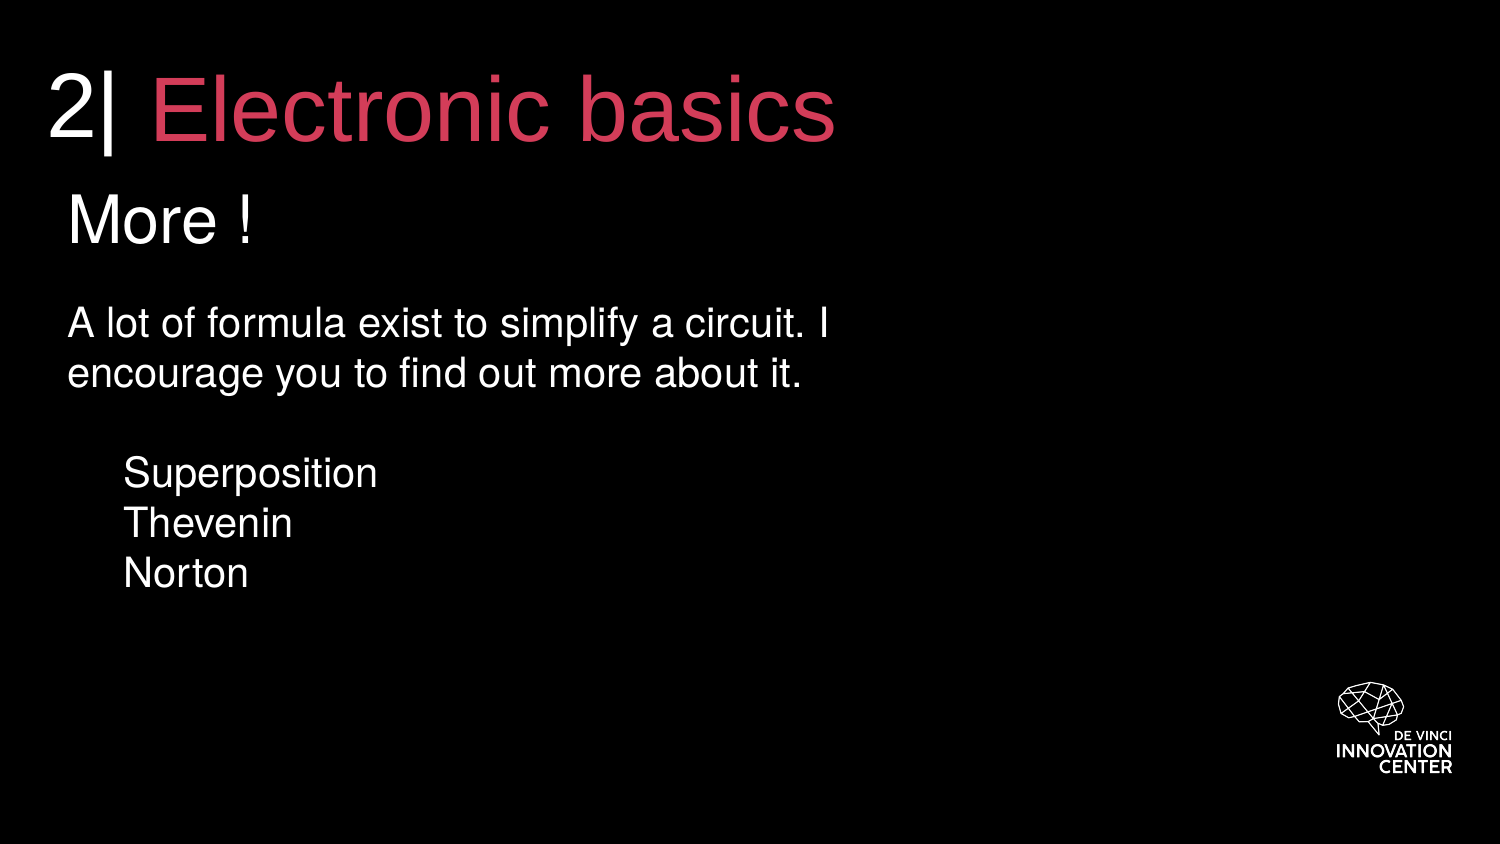

2|
Electronic basics

# More !
A lot of formula exist to simplify a circuit. I encourage you to find out more about it.

Superposition
Thevenin
Norton